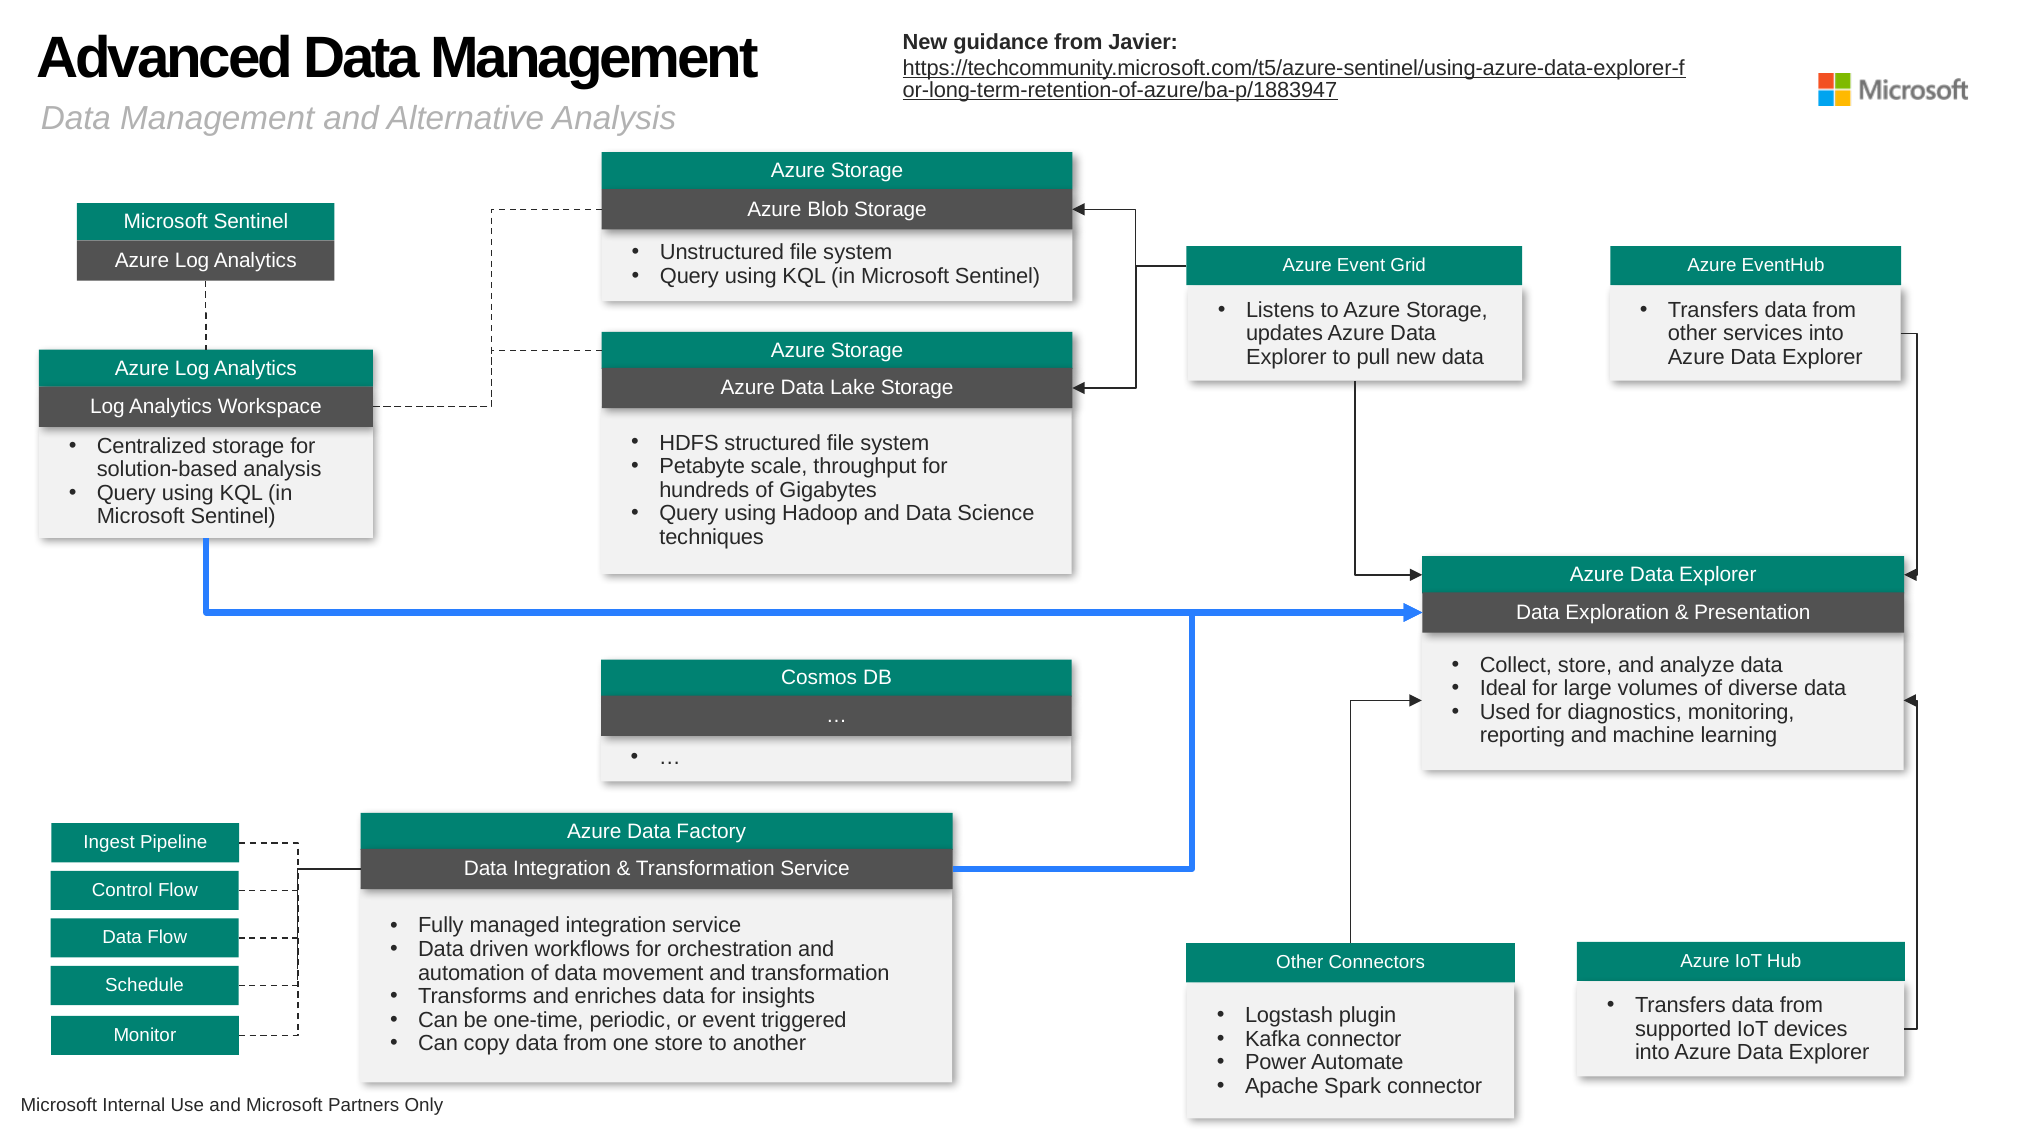

# Advanced Data Management
New guidance from Javier:
https://techcommunity.microsoft.com/t5/azure-sentinel/using-azure-data-explorer-for-long-term-retention-of-azure/ba-p/1883947
Data Management and Alternative Analysis
Azure Storage
Azure Blob Storage
Microsoft Sentinel
Unstructured file system
Query using KQL (in Microsoft Sentinel)
Azure Log Analytics
Azure Event Grid
Azure EventHub
Listens to Azure Storage, updates Azure Data Explorer to pull new data
Transfers data from other services into Azure Data Explorer
Azure Storage
Azure Log Analytics
Azure Data Lake Storage
Log Analytics Workspace
HDFS structured file system
Petabyte scale, throughput for hundreds of Gigabytes
Query using Hadoop and Data Science techniques
Centralized storage for solution-based analysis
Query using KQL (in Microsoft Sentinel)
Azure Data Explorer
Data Exploration & Presentation
Collect, store, and analyze data
Ideal for large volumes of diverse data
Used for diagnostics, monitoring, reporting and machine learning
Cosmos DB
…
…
Azure Data Factory
Ingest Pipeline
Data Integration & Transformation Service
Control Flow
Fully managed integration service
Data driven workflows for orchestration and automation of data movement and transformation
Transforms and enriches data for insights
Can be one-time, periodic, or event triggered
Can copy data from one store to another
Data Flow
Azure IoT Hub
Other Connectors
Schedule
Transfers data from supported IoT devices into Azure Data Explorer
Logstash plugin
Kafka connector
Power Automate
Apache Spark connector
Monitor
Azure Functions
Tags